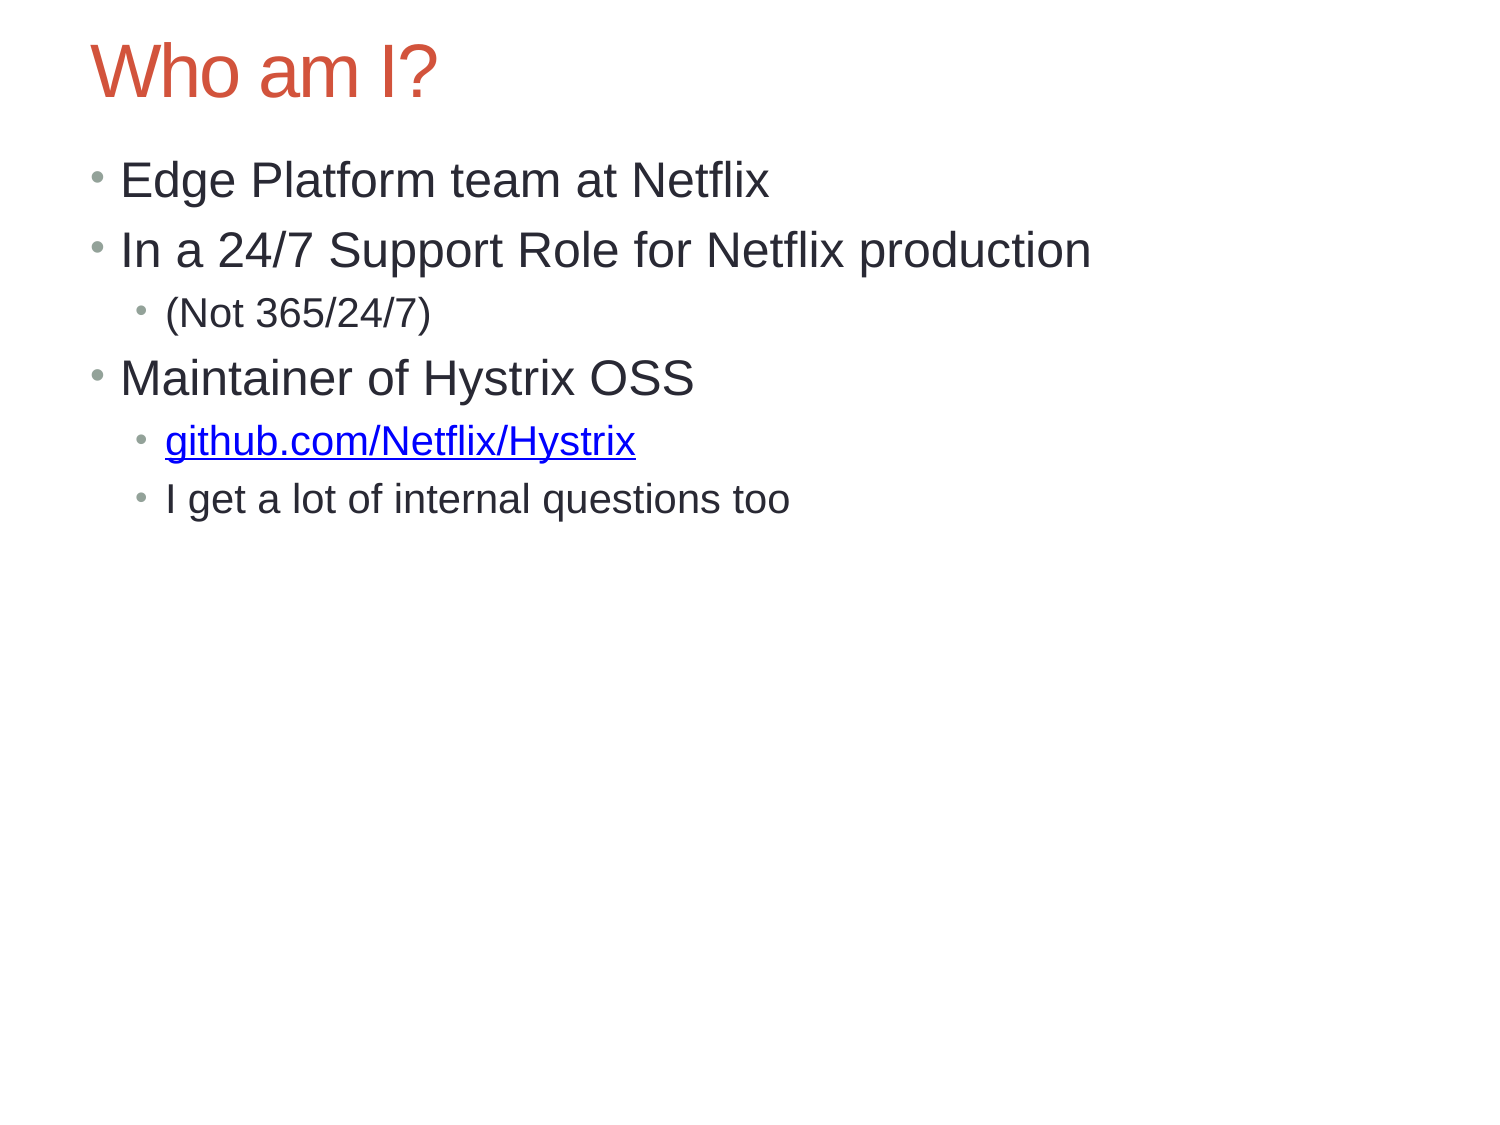

# Who am I?
Edge Platform team at Netflix
In a 24/7 Support Role for Netflix production
(Not 365/24/7)
Maintainer of Hystrix OSS
github.com/Netflix/Hystrix
I get a lot of internal questions too